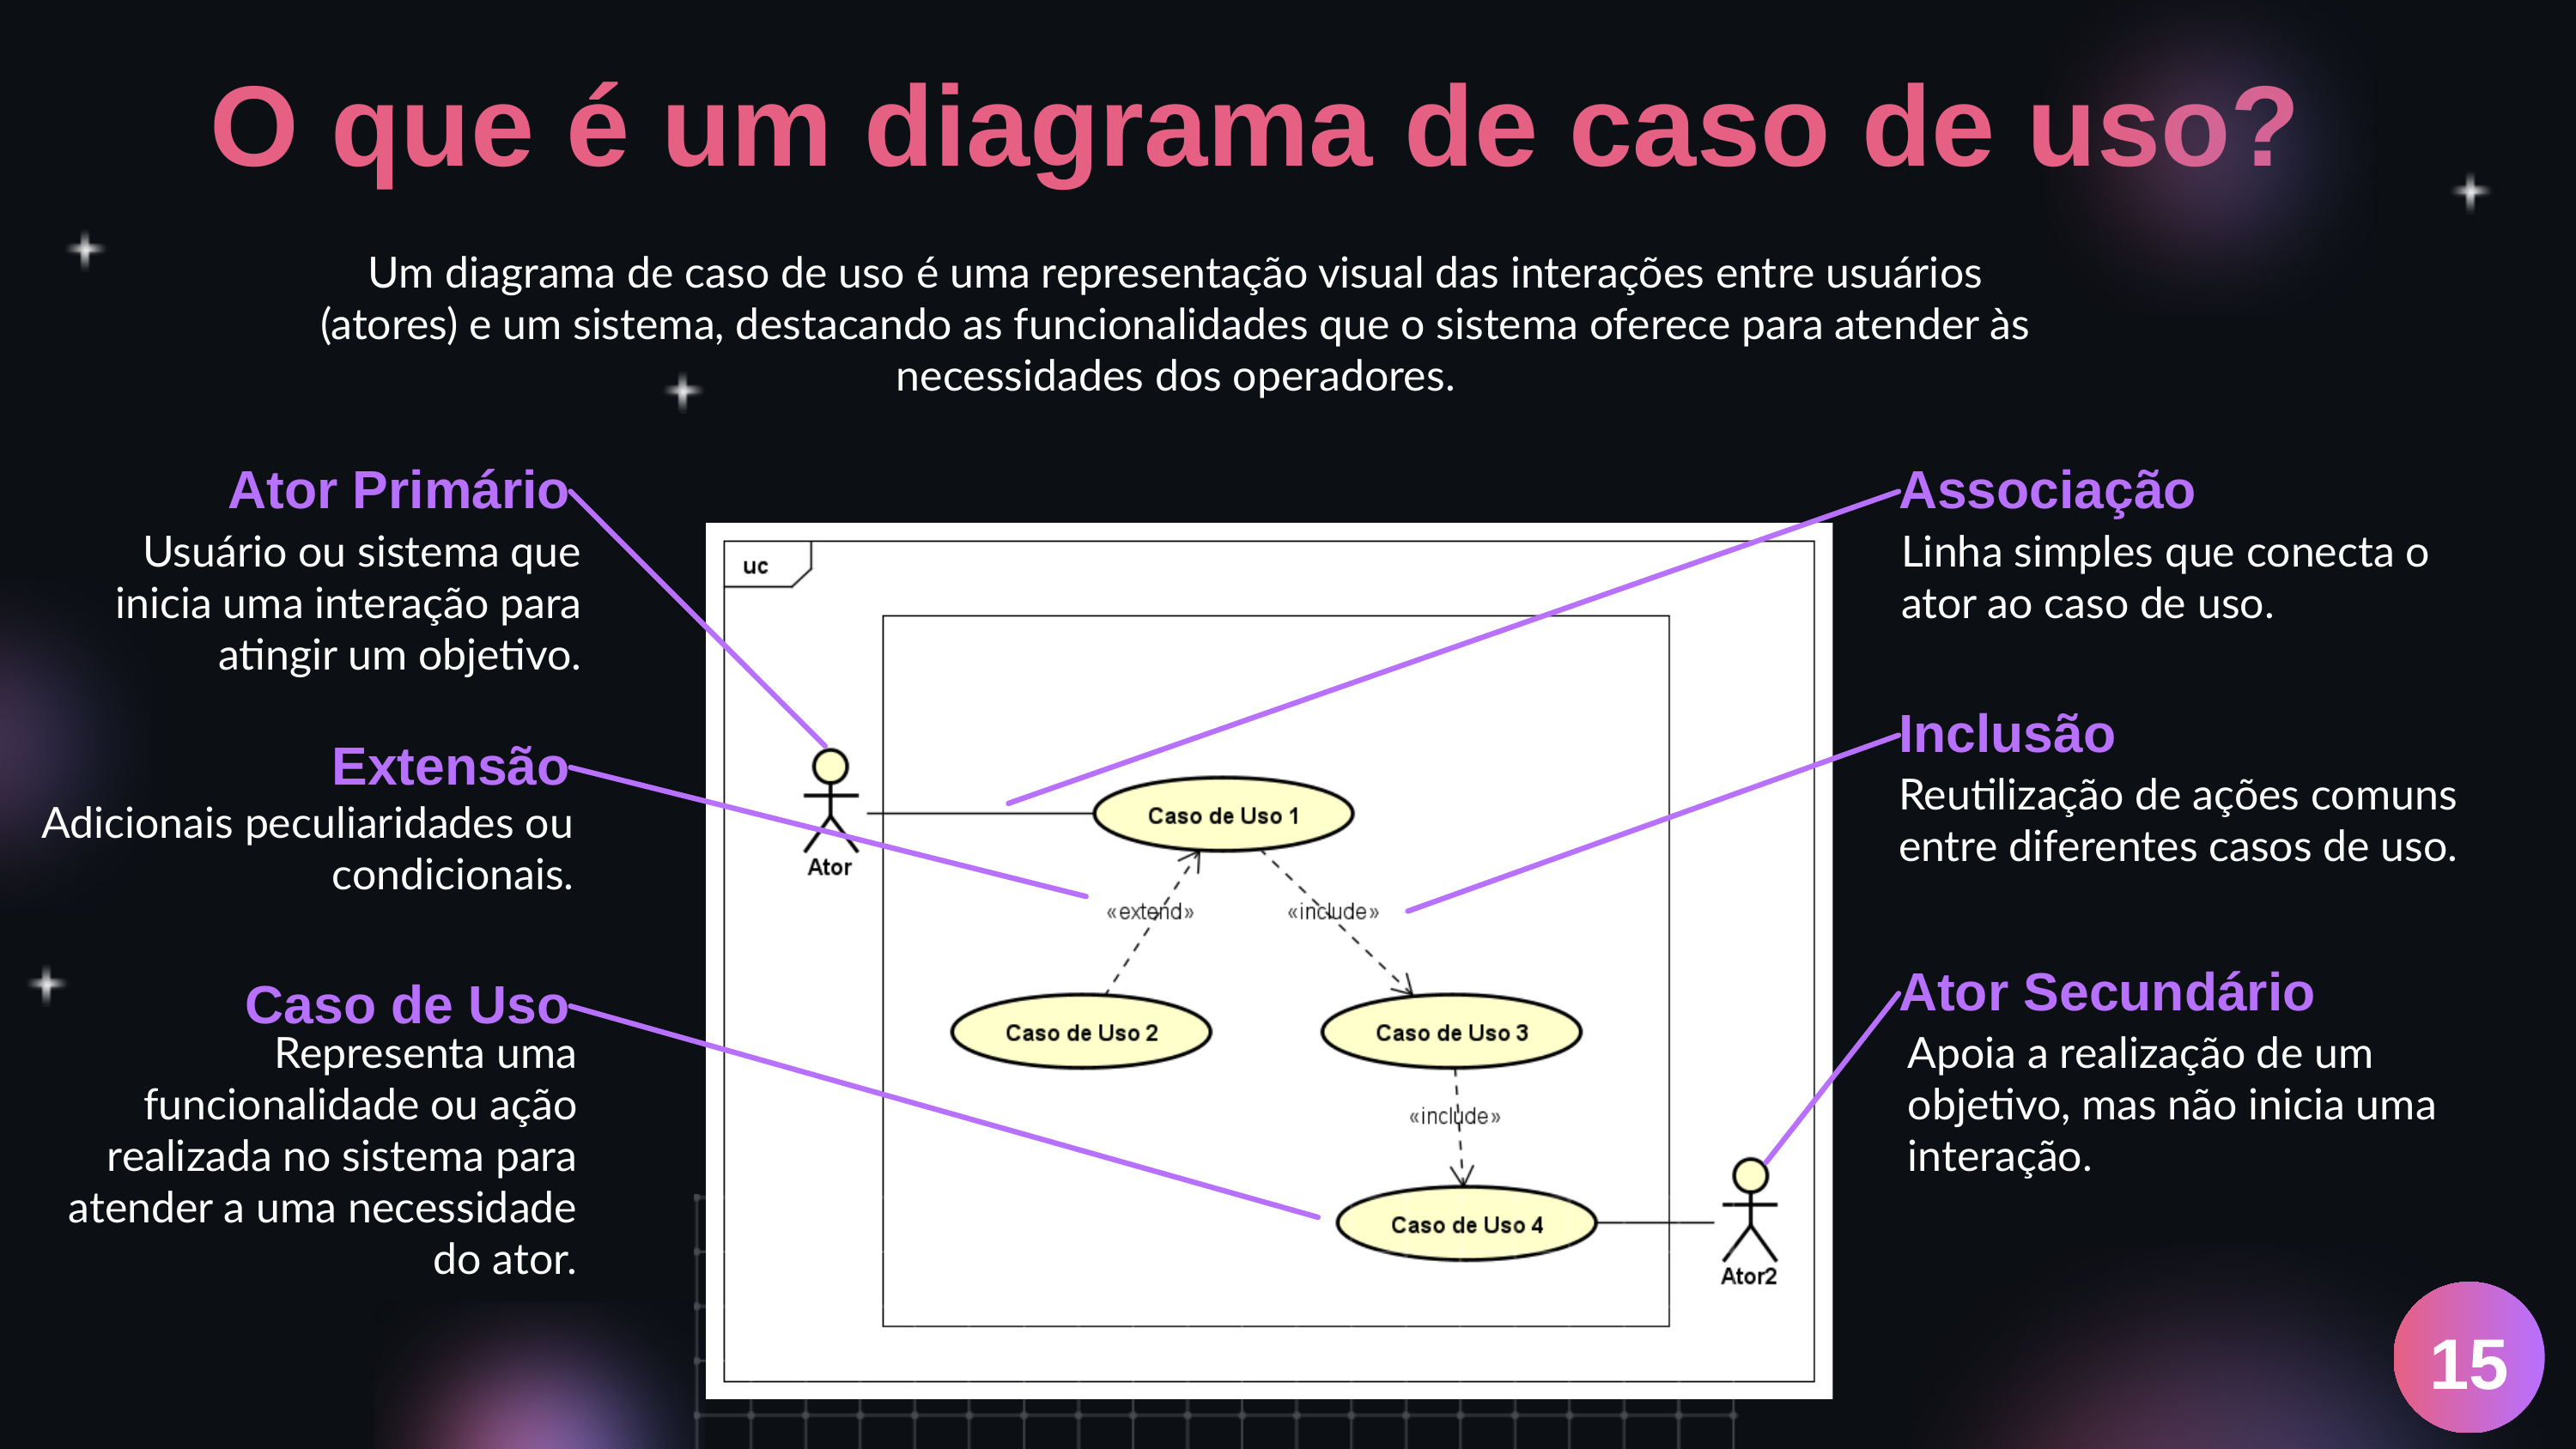

O que é um diagrama de caso de uso?

Um diagrama de caso de uso é uma representação visual das interações entre usuários (atores) e um sistema, destacando as funcionalidades que o sistema oferece para atender às necessidades dos operadores.

Ator Primário
Associação

 Usuário ou sistema que inicia uma interação para atingir um objetivo.

Linha simples que conecta o ator ao caso de uso.

Inclusão
Extensão

Reutilização de ações comuns entre diferentes casos de uso.
Adicionais peculiaridades ou condicionais.
Ator Secundário

Caso de Uso

Representa uma funcionalidade ou ação realizada no sistema para atender a uma necessidade do ator.
Apoia a realização de um objetivo, mas não inicia uma interação.

15